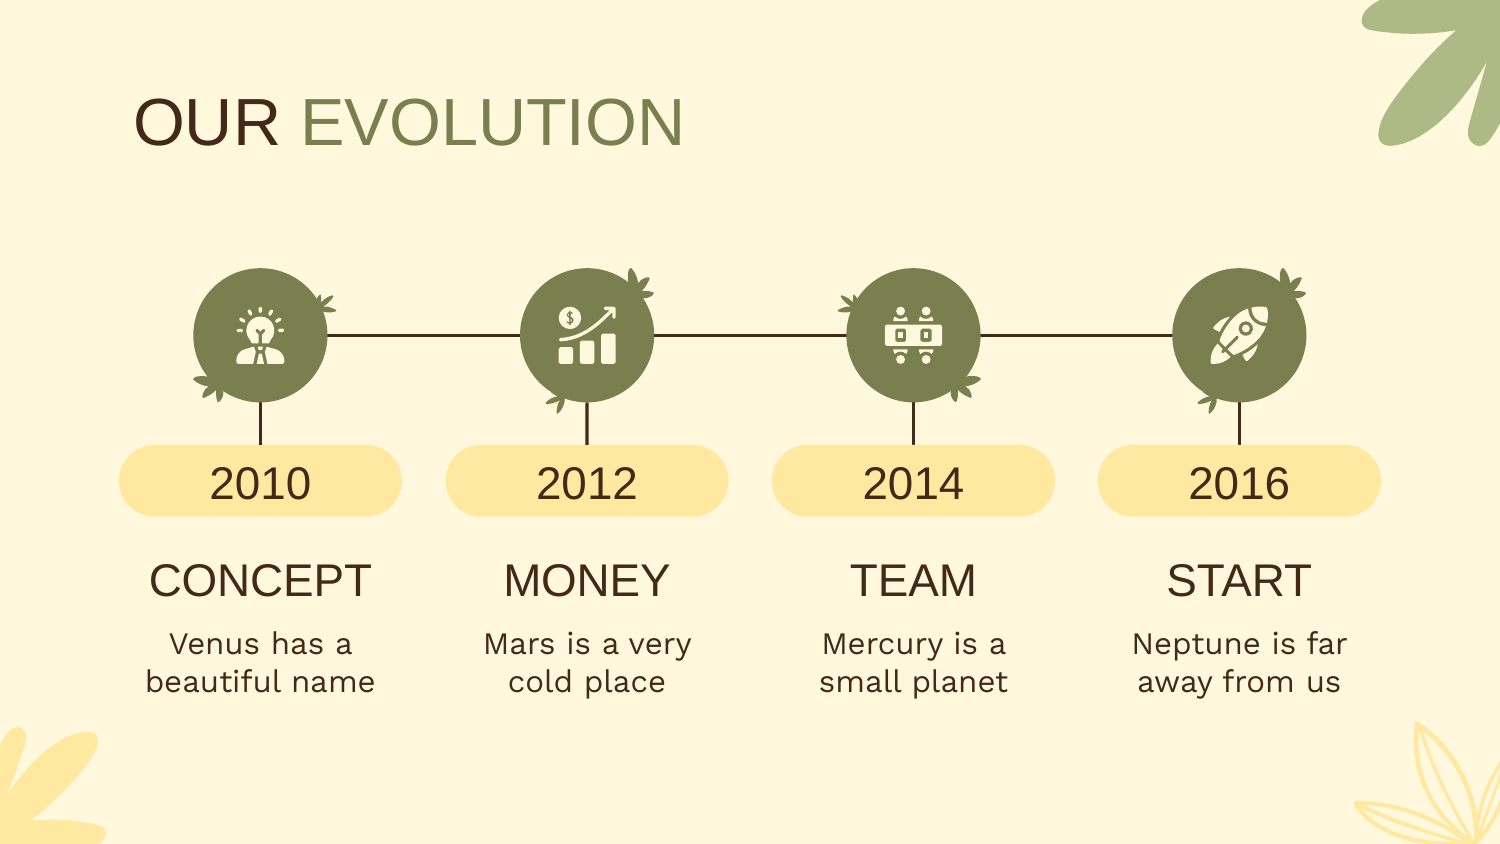

# OUR EVOLUTION

2010
2012
2014
2016
CONCEPT
MONEY
TEAM
START
Venus has a beautiful name
Mars is a very cold place
Mercury is a small planet
Neptune is far away from us